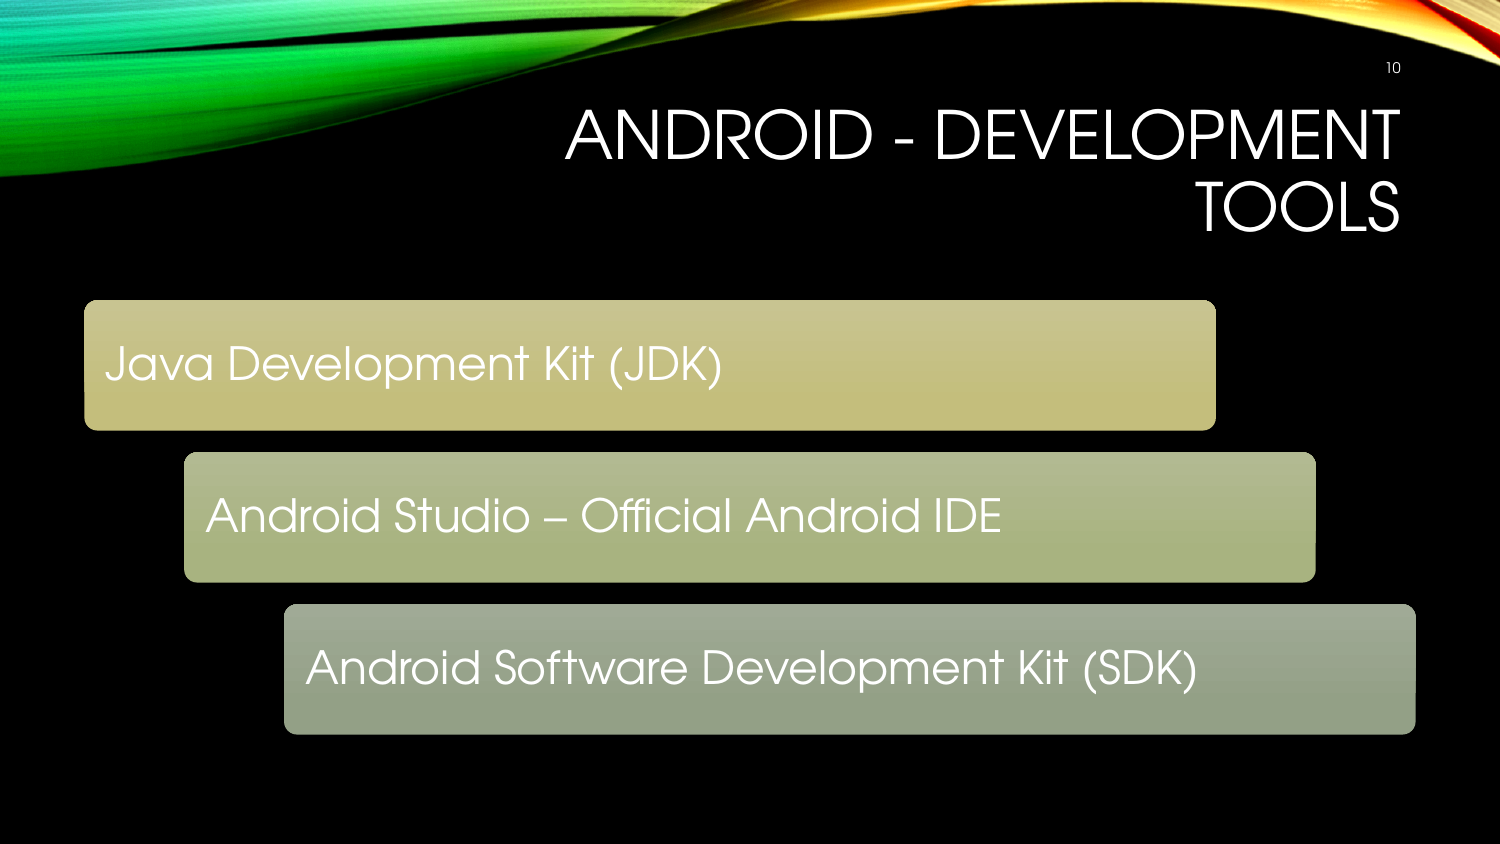

10
# Android - Development Tools
Java Development Kit (JDK)
Android Studio – Official Android IDE
Android Software Development Kit (SDK)